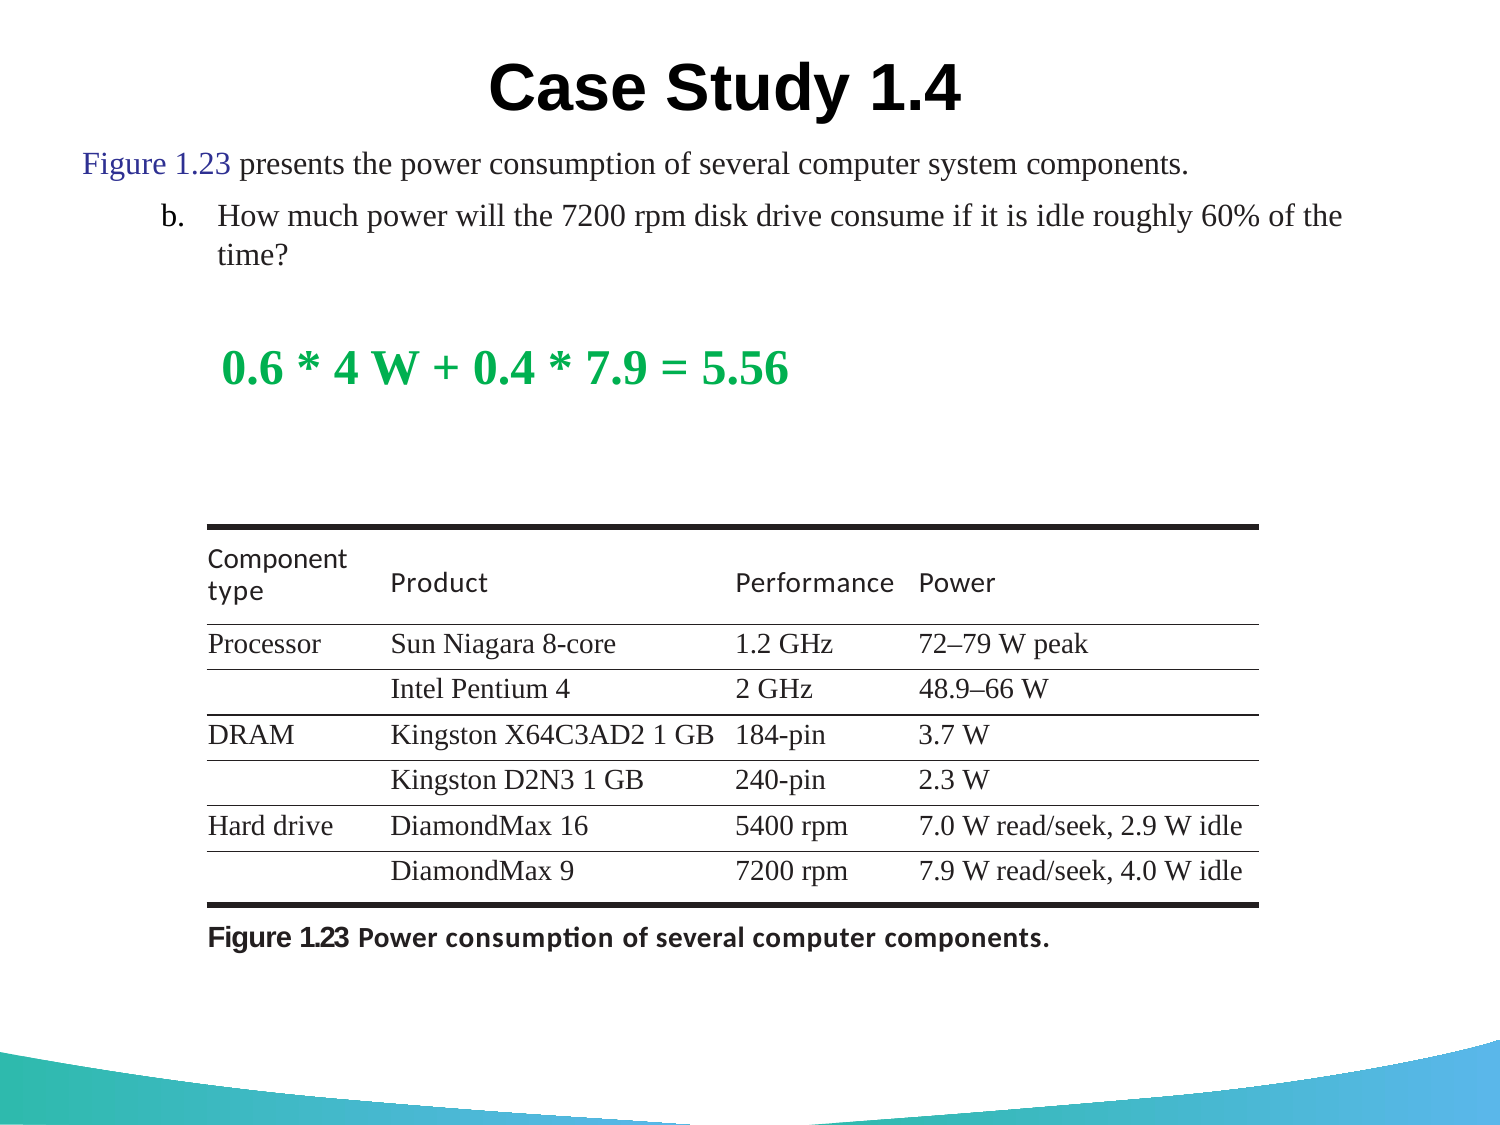

# Case Study 1.4
Figure 1.23 presents the power consumption of several computer system components.
How much power will the 7200 rpm disk drive consume if it is idle roughly 60% of the time?
0.6 * 4 W + 0.4 * 7.9 = 5.56
| Component type | Product | Performance | Power |
| --- | --- | --- | --- |
| Processor | Sun Niagara 8-core | 1.2 GHz | 72–79 W peak |
|  | Intel Pentium 4 | 2 GHz | 48.9–66 W |
| DRAM | Kingston X64C3AD2 1 GB | 184-pin | 3.7 W |
|  | Kingston D2N3 1 GB | 240-pin | 2.3 W |
| Hard drive | DiamondMax 16 | 5400 rpm | 7.0 W read/seek, 2.9 W idle |
|  | DiamondMax 9 | 7200 rpm | 7.9 W read/seek, 4.0 W idle |
Figure 1.23 Power consumption of several computer components.